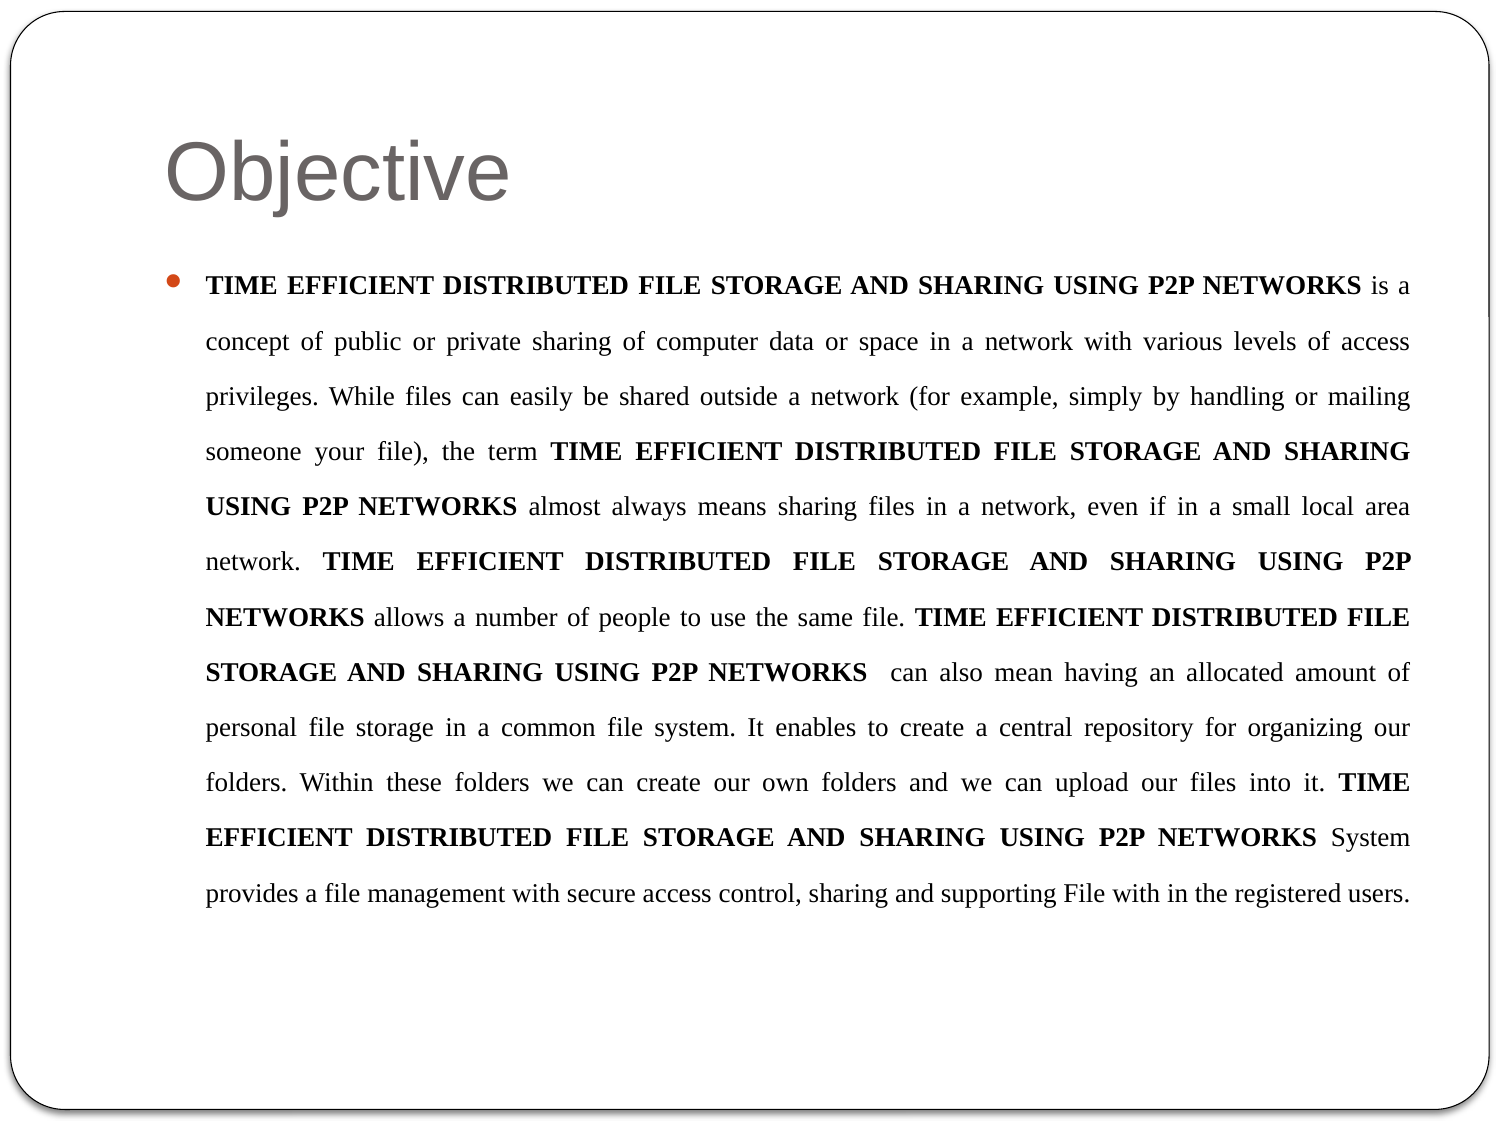

# Objective
TIME EFFICIENT DISTRIBUTED FILE STORAGE AND SHARING USING P2P NETWORKS is a concept of public or private sharing of computer data or space in a network with various levels of access privileges. While files can easily be shared outside a network (for example, simply by handling or mailing someone your file), the term TIME EFFICIENT DISTRIBUTED FILE STORAGE AND SHARING USING P2P NETWORKS almost always means sharing files in a network, even if in a small local area network. TIME EFFICIENT DISTRIBUTED FILE STORAGE AND SHARING USING P2P NETWORKS allows a number of people to use the same file. TIME EFFICIENT DISTRIBUTED FILE STORAGE AND SHARING USING P2P NETWORKS  can also mean having an allocated amount of personal file storage in a common file system. It enables to create a central repository for organizing our folders. Within these folders we can create our own folders and we can upload our files into it. TIME EFFICIENT DISTRIBUTED FILE STORAGE AND SHARING USING P2P NETWORKS System provides a file management with secure access control, sharing and supporting File with in the registered users.